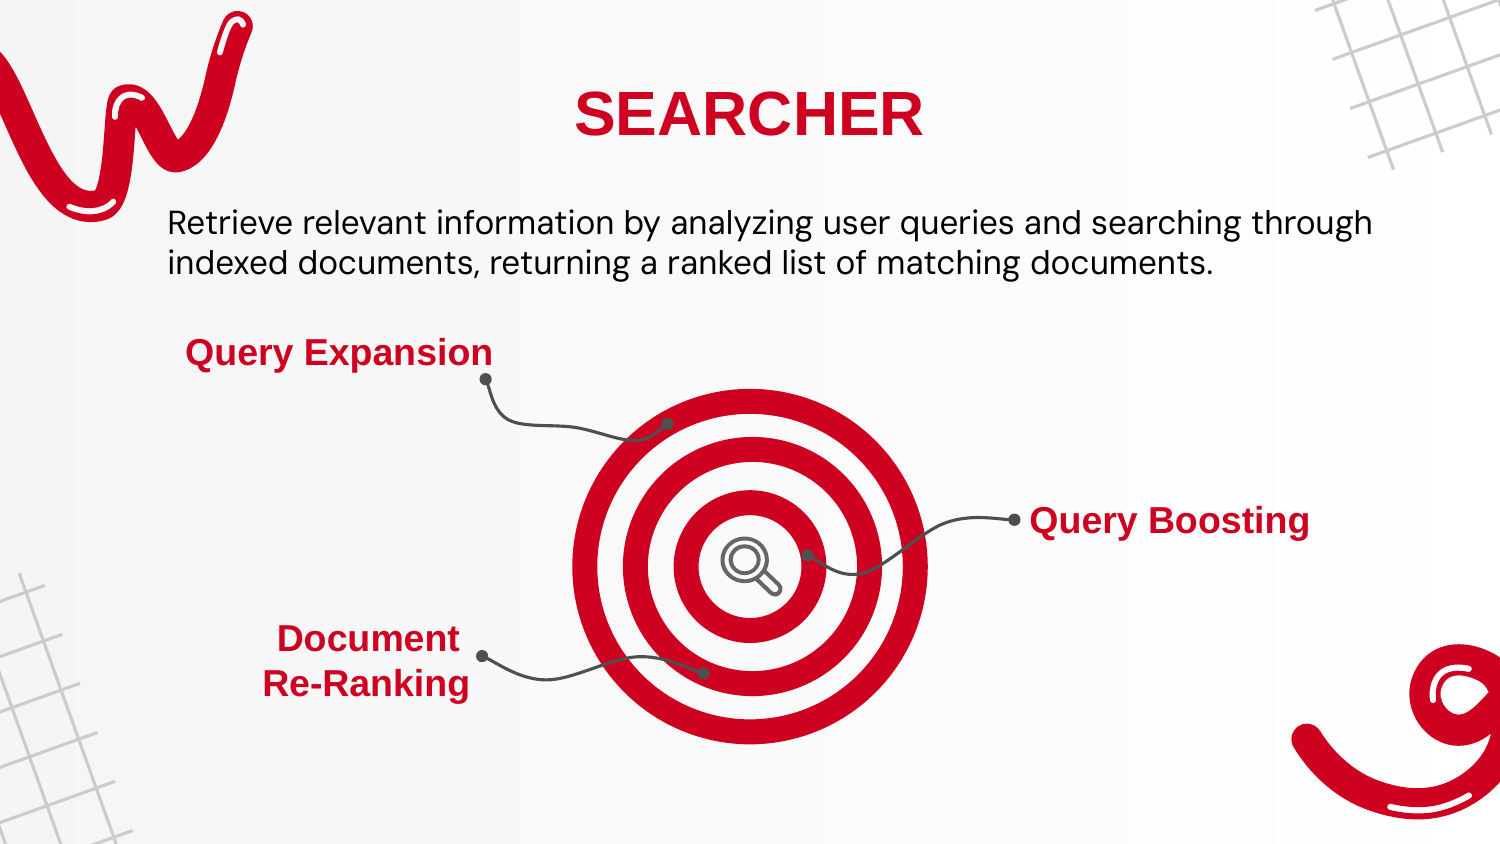

# SEARCHER
Retrieve relevant information by analyzing user queries and searching through indexed documents, returning a ranked list of matching documents.
Query Expansion

Query Boosting

Document
Re-Ranking